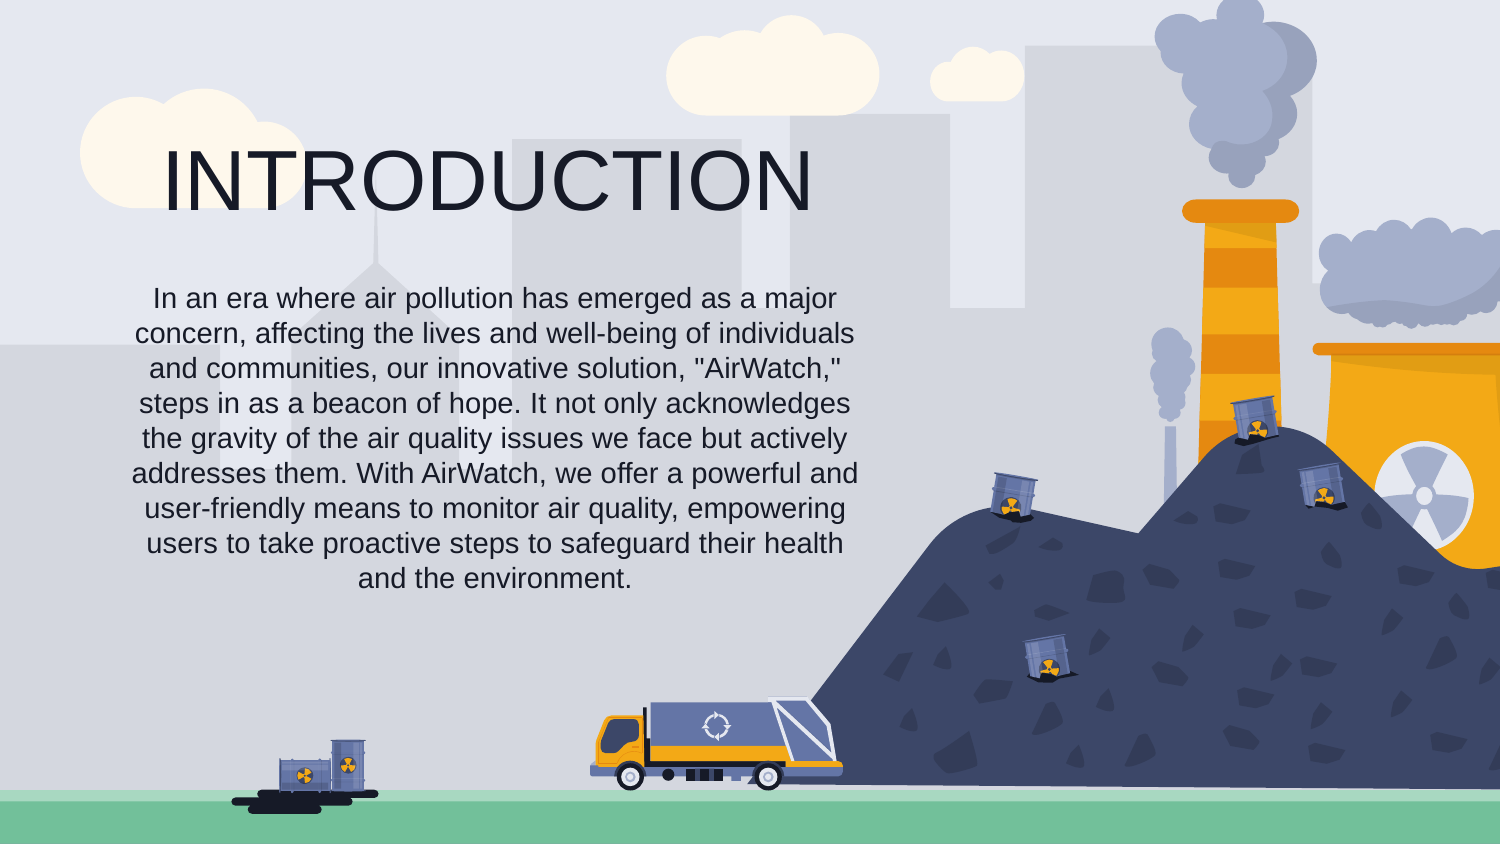

# INTRODUCTION

In an era where air pollution has emerged as a major concern, affecting the lives and well-being of individuals and communities, our innovative solution, "AirWatch," steps in as a beacon of hope. It not only acknowledges the gravity of the air quality issues we face but actively addresses them. With AirWatch, we offer a powerful and user-friendly means to monitor air quality, empowering users to take proactive steps to safeguard their health and the environment.